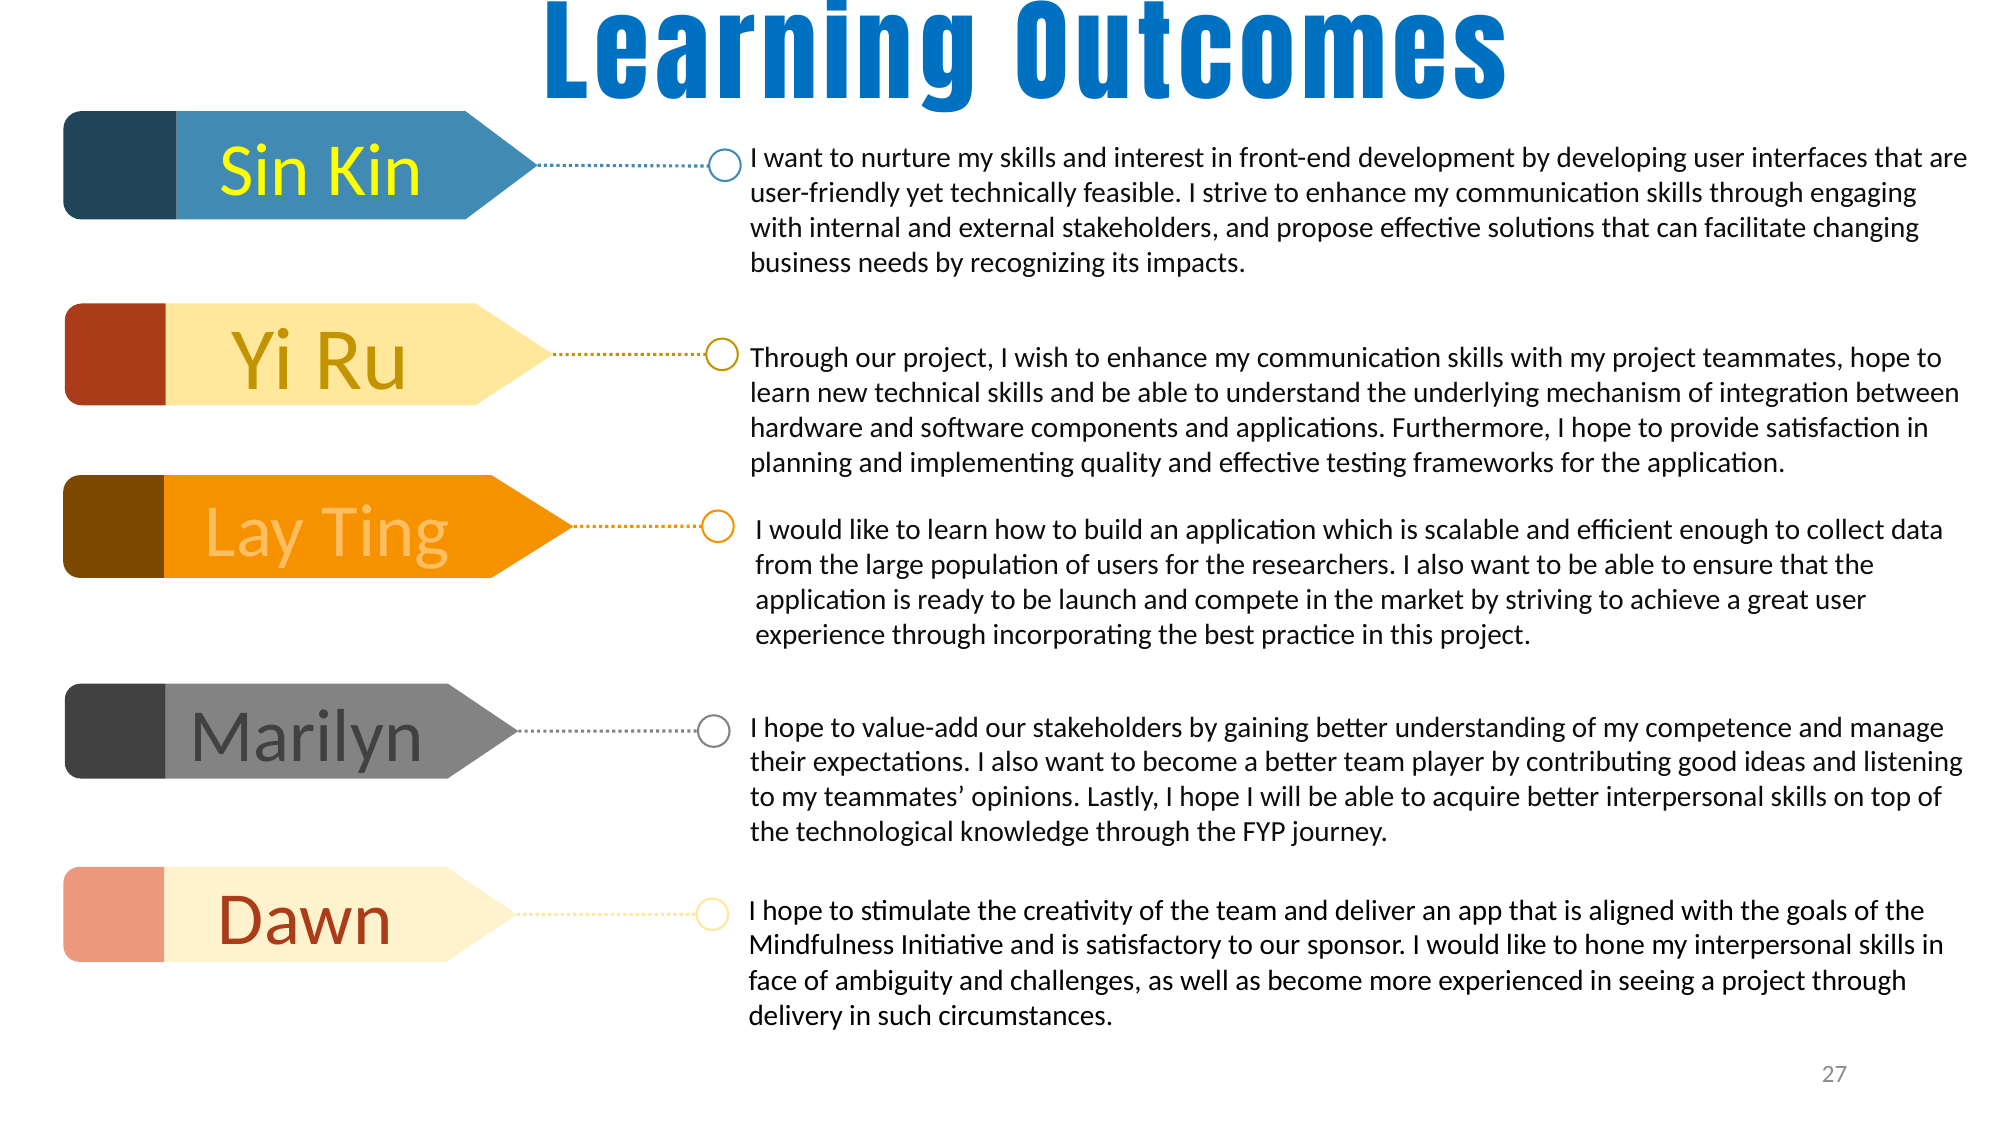

Sin Kin
# Learning Outcomes

I want to nurture my skills and interest in front-end development by developing user interfaces that are user-friendly yet technically feasible. I strive to enhance my communication skills through engaging with internal and external stakeholders, and propose effective solutions that can facilitate changing business needs by recognizing its impacts.

Yi Ru

Lay Ting
Through our project, I wish to enhance my communication skills with my project teammates, hope to learn new technical skills and be able to understand the underlying mechanism of integration between hardware and software components and applications. Furthermore, I hope to provide satisfaction in planning and implementing quality and effective testing frameworks for the application.

I would like to learn how to build an application which is scalable and efficient enough to collect data from the large population of users for the researchers. I also want to be able to ensure that the application is ready to be launch and compete in the market by striving to achieve a great user experience through incorporating the best practice in this project.
Marilyn

I hope to value-add our stakeholders by gaining better understanding of my competence and manage their expectations. I also want to become a better team player by contributing good ideas and listening to my teammates’ opinions. Lastly, I hope I will be able to acquire better interpersonal skills on top of the technological knowledge through the FYP journey.

Dawn

I hope to stimulate the creativity of the team and deliver an app that is aligned with the goals of the Mindfulness Initiative and is satisfactory to our sponsor. I would like to hone my interpersonal skills in face of ambiguity and challenges, as well as become more experienced in seeing a project through delivery in such circumstances.

27